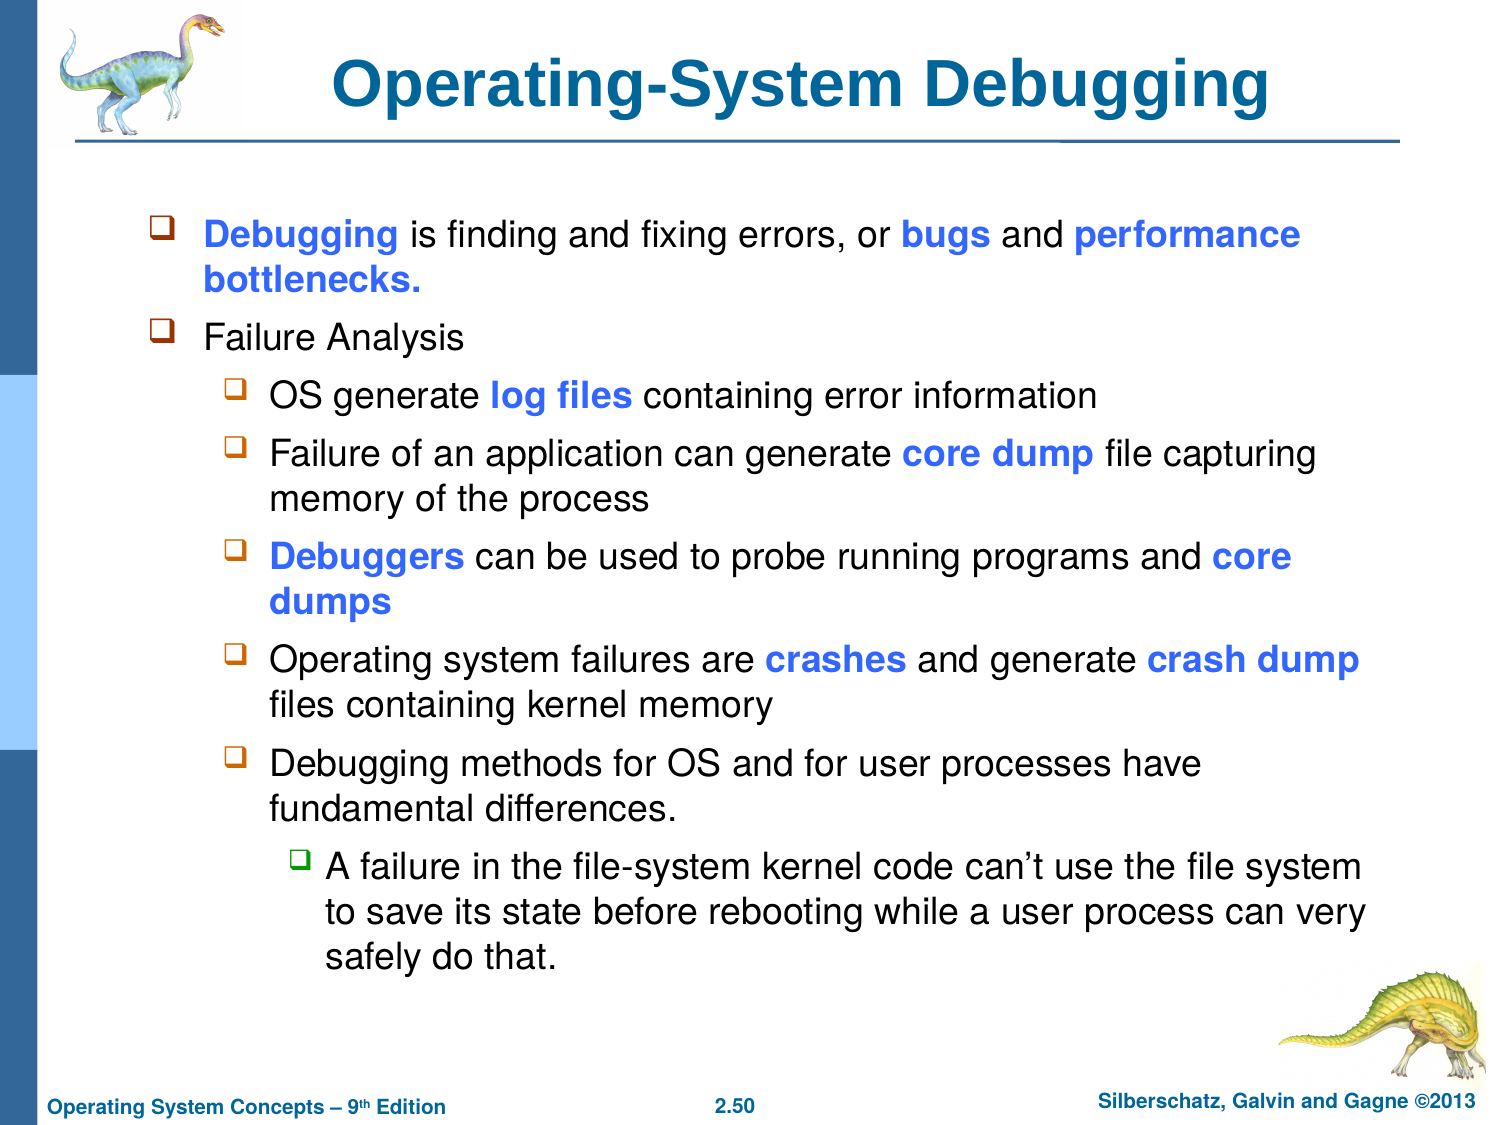

# Operating-System Debugging
Debugging is finding and fixing errors, or bugs and performance bottlenecks.
Failure Analysis
OS generate log files containing error information
Failure of an application can generate core dump file capturing memory of the process
Debuggers can be used to probe running programs and core dumps
Operating system failures are crashes and generate crash dump files containing kernel memory
Debugging methods for OS and for user processes have fundamental differences.
A failure in the file-system kernel code can’t use the file system to save its state before rebooting while a user process can very safely do that.